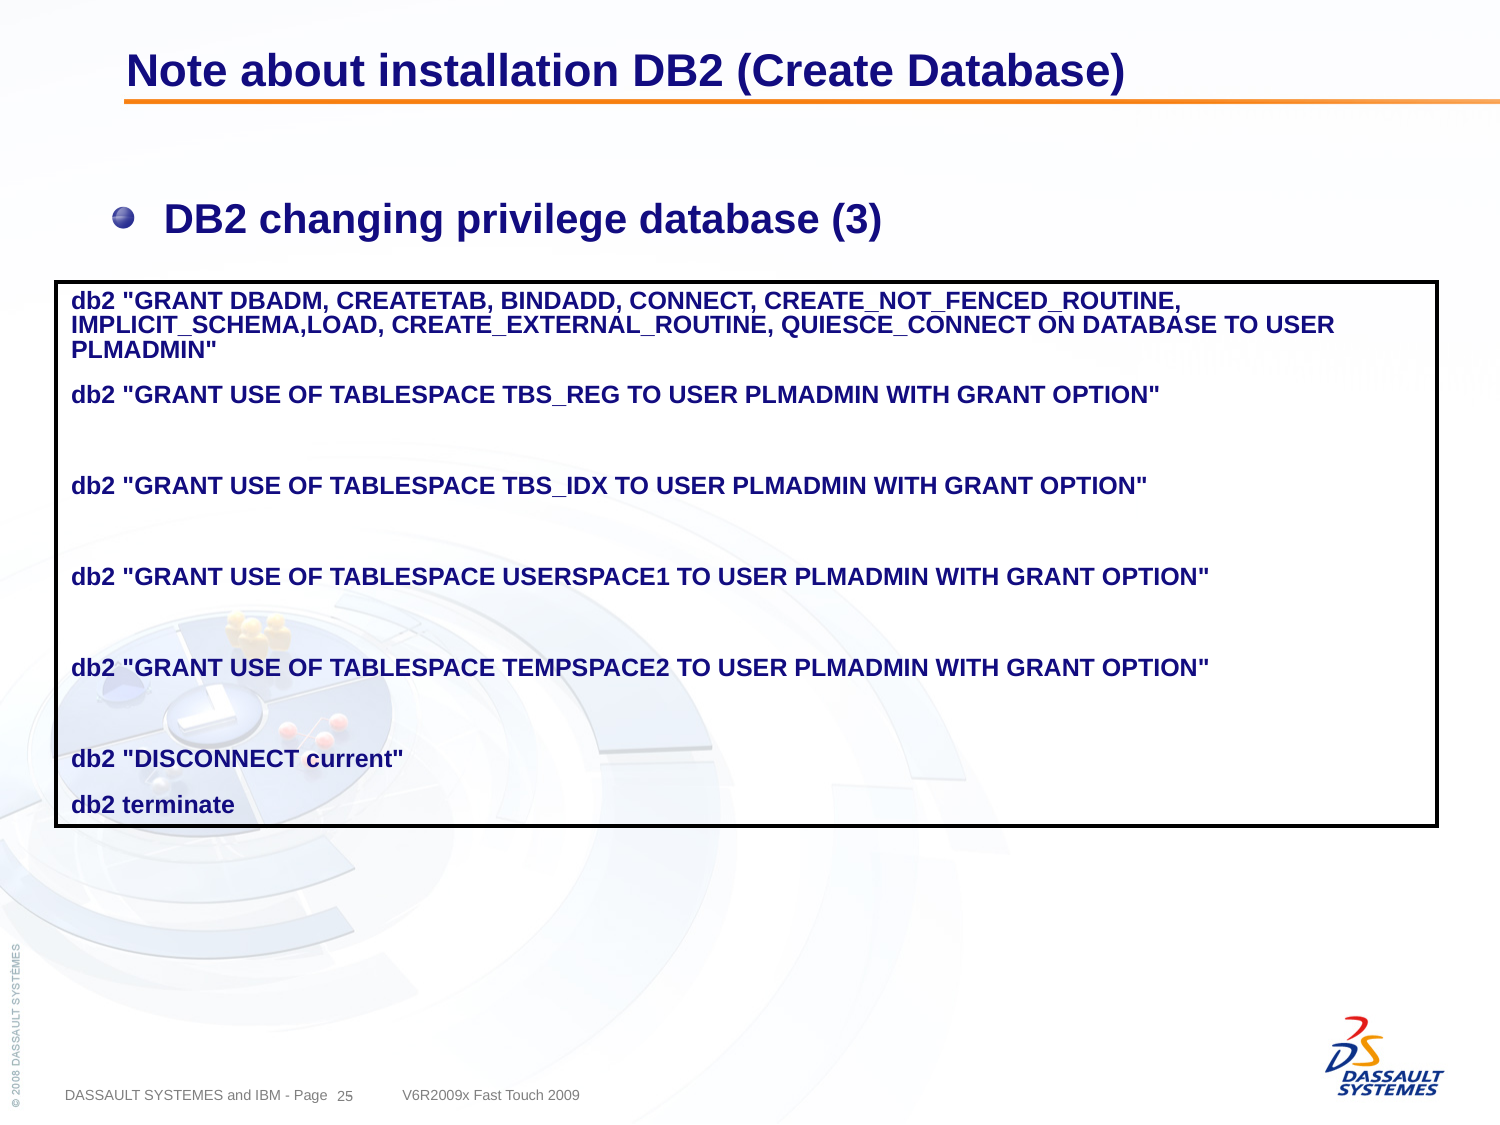

Note about installation DB2 (Create Database)

DB2 changing privilege database (3)

| db2 "GRANT DBADM, CREATETAB, BINDADD, CONNECT, CREATE\_NOT\_FENCED\_ROUTINE, IMPLICIT\_SCHEMA,LOAD, CREATE\_EXTERNAL\_ROUTINE, QUIESCE\_CONNECT ON DATABASE TO USER PLMADMIN" db2 "GRANT USE OF TABLESPACE TBS\_REG TO USER PLMADMIN WITH GRANT OPTION" db2 "GRANT USE OF TABLESPACE TBS\_IDX TO USER PLMADMIN WITH GRANT OPTION" db2 "GRANT USE OF TABLESPACE USERSPACE1 TO USER PLMADMIN WITH GRANT OPTION" db2 "GRANT USE OF TABLESPACE TEMPSPACE2 TO USER PLMADMIN WITH GRANT OPTION" db2 "DISCONNECT current" db2 terminate |
| --- |